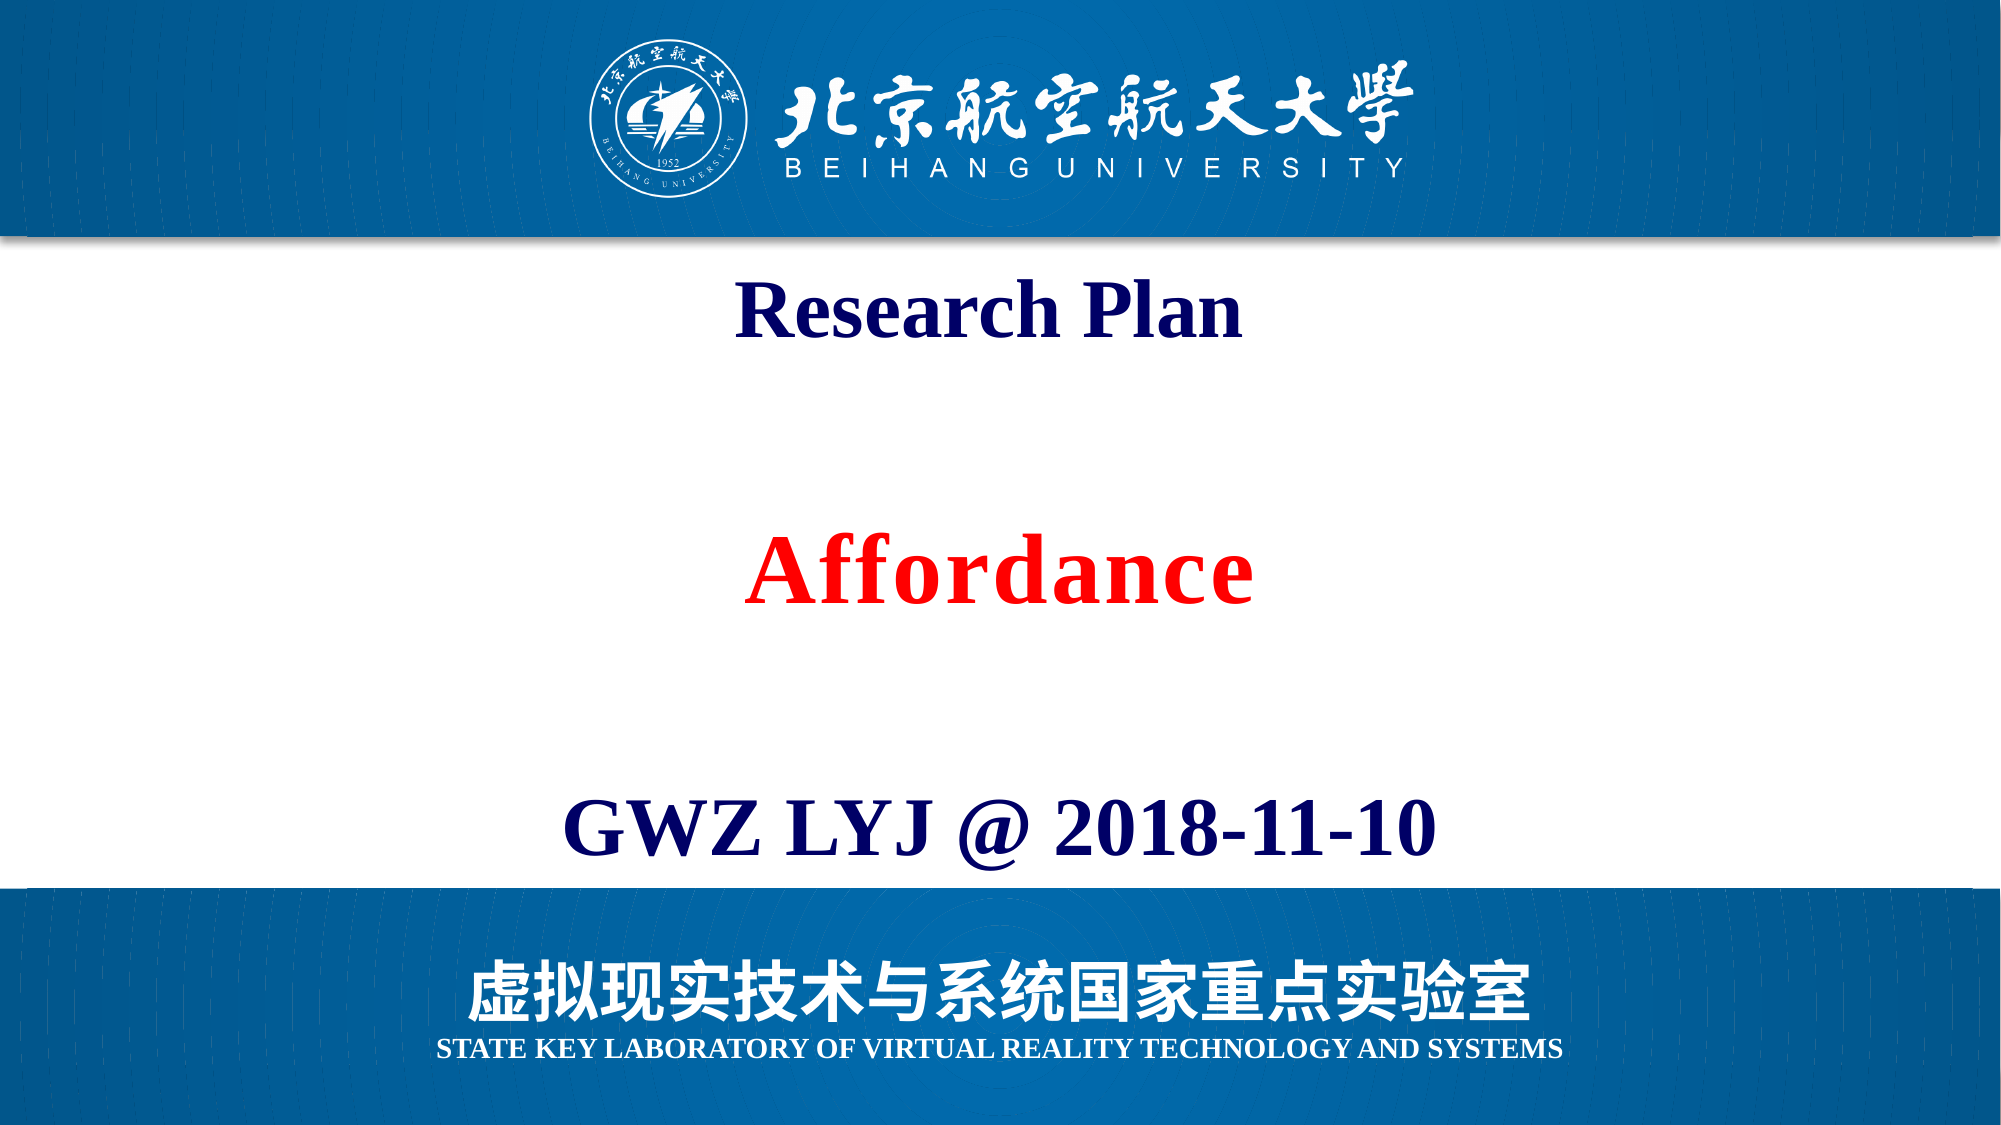

Research Plan
Affordance
GWZ LYJ @ 2018-11-10